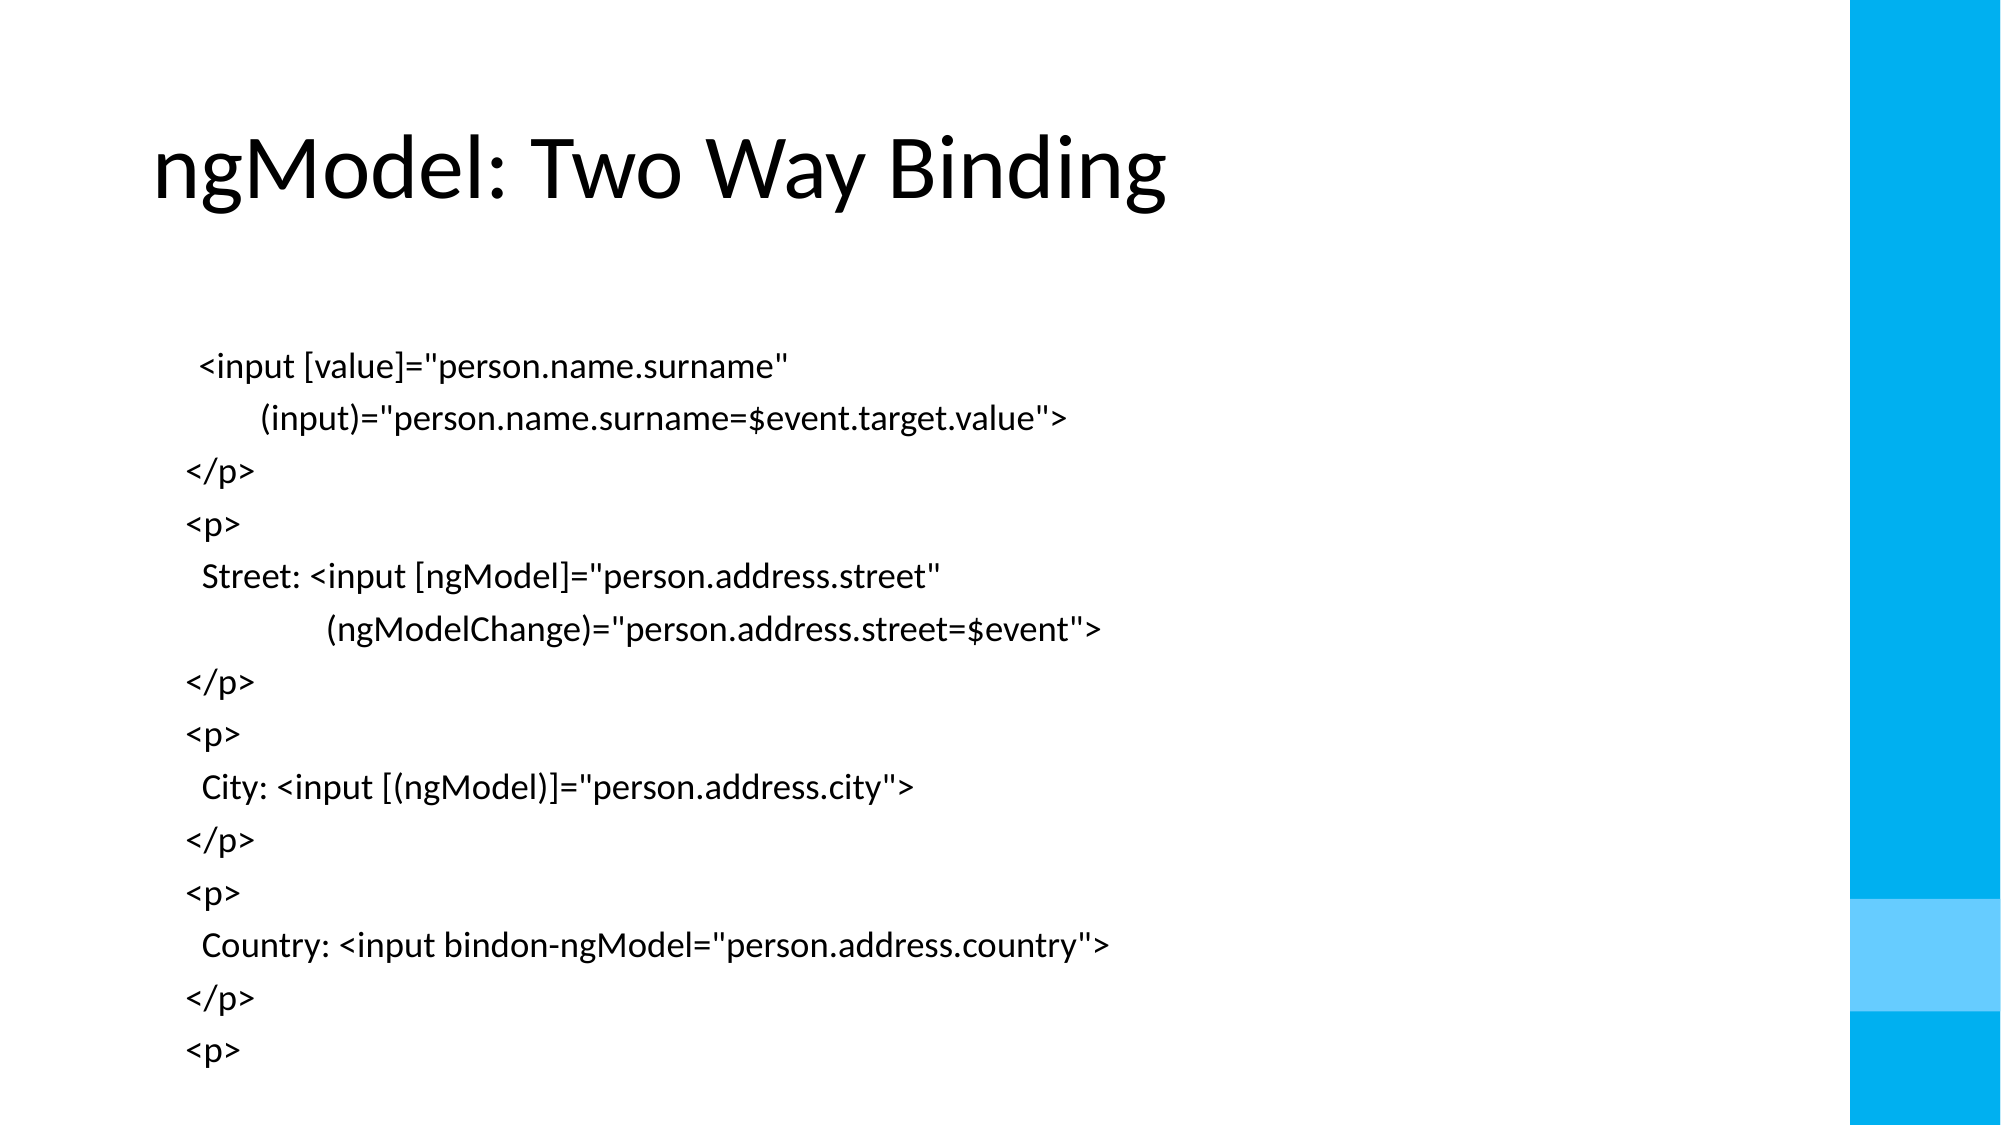

# ngModel: Two Way Binding
 <input [value]="person.name.surname"
             (input)="person.name.surname=$event.target.value">
    </p>
    <p>
      Street: <input [ngModel]="person.address.street"
                     (ngModelChange)="person.address.street=$event">
    </p>
    <p>
      City: <input [(ngModel)]="person.address.city">
    </p>
    <p>
      Country: <input bindon-ngModel="person.address.country">
    </p>
    <p>